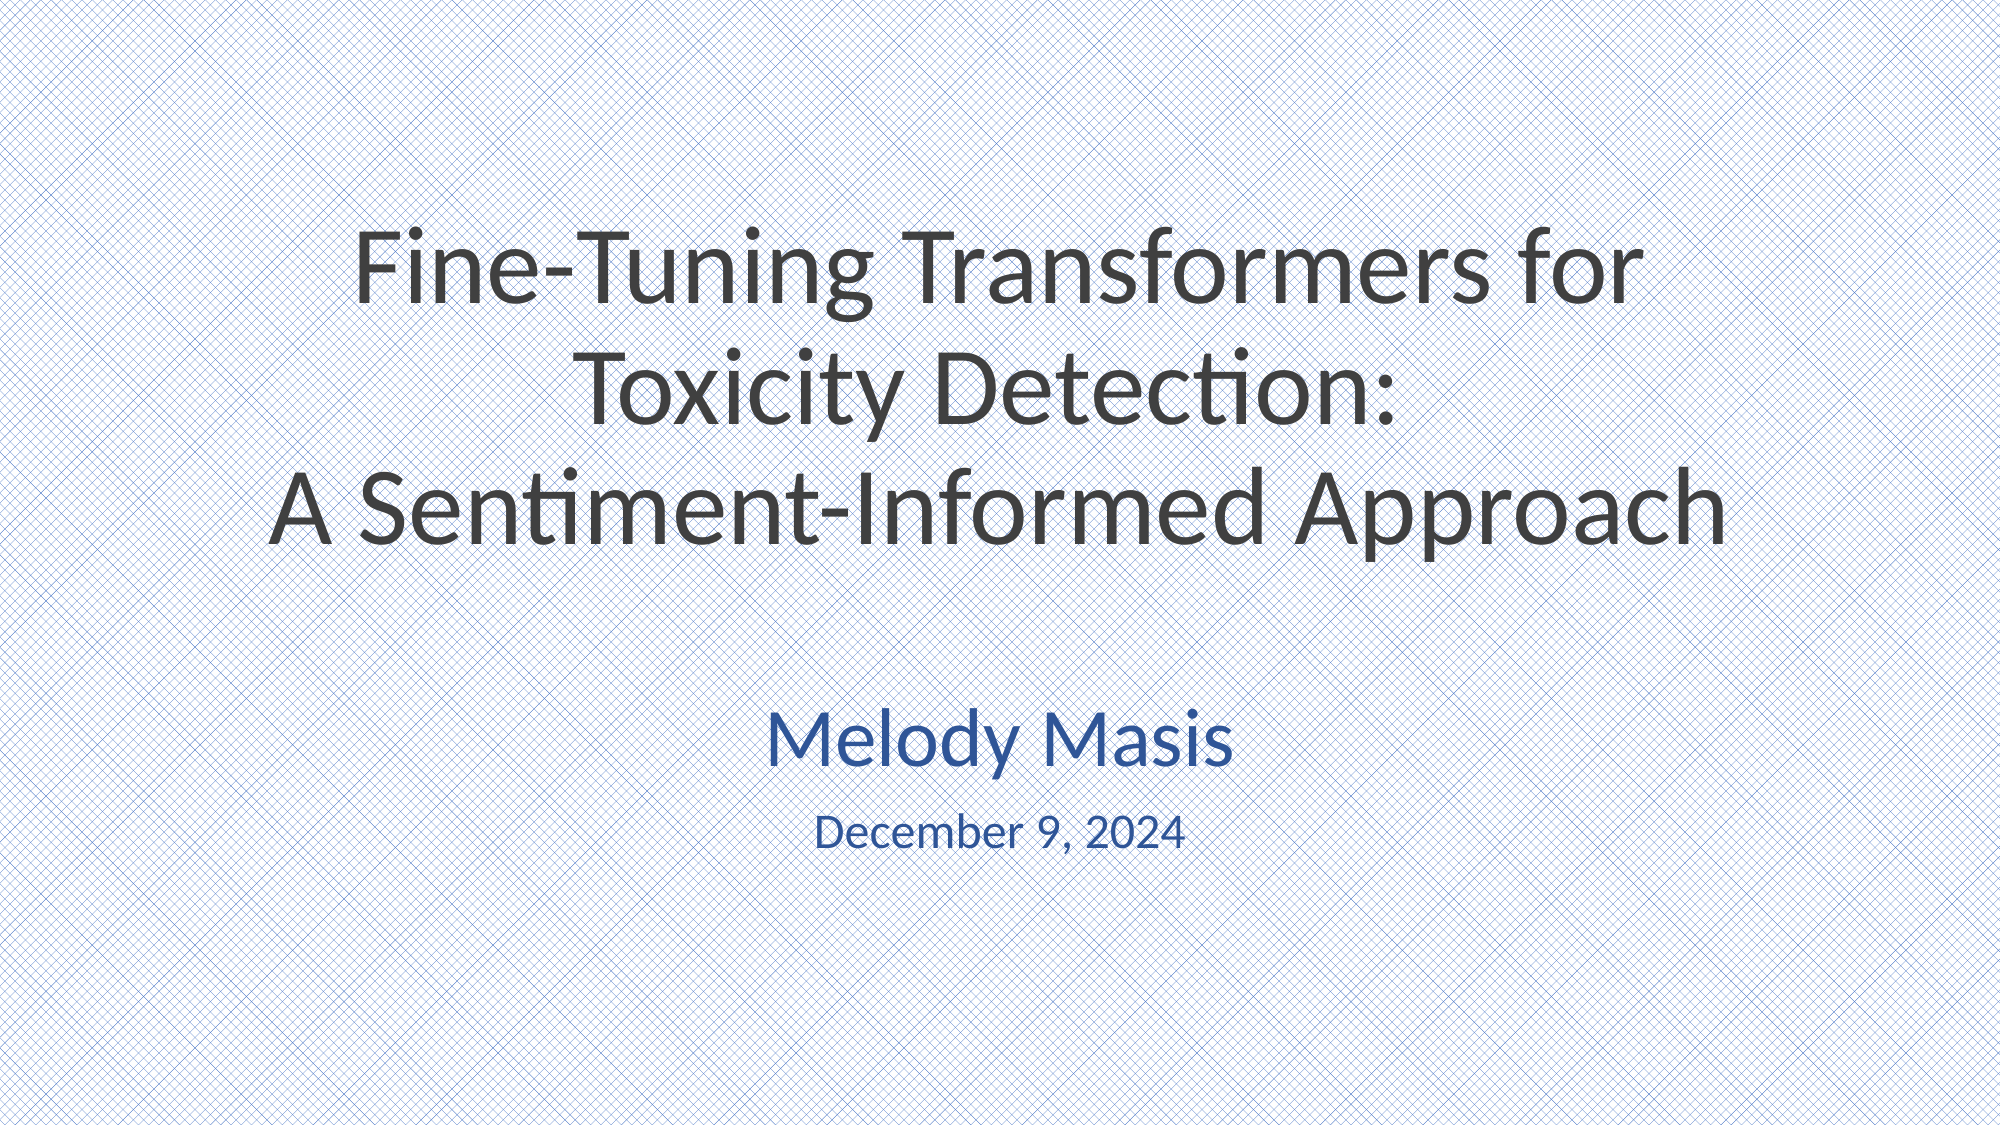

# Fine-Tuning Transformers for Toxicity Detection: A Sentiment-Informed Approach
Melody Masis
December 9, 2024